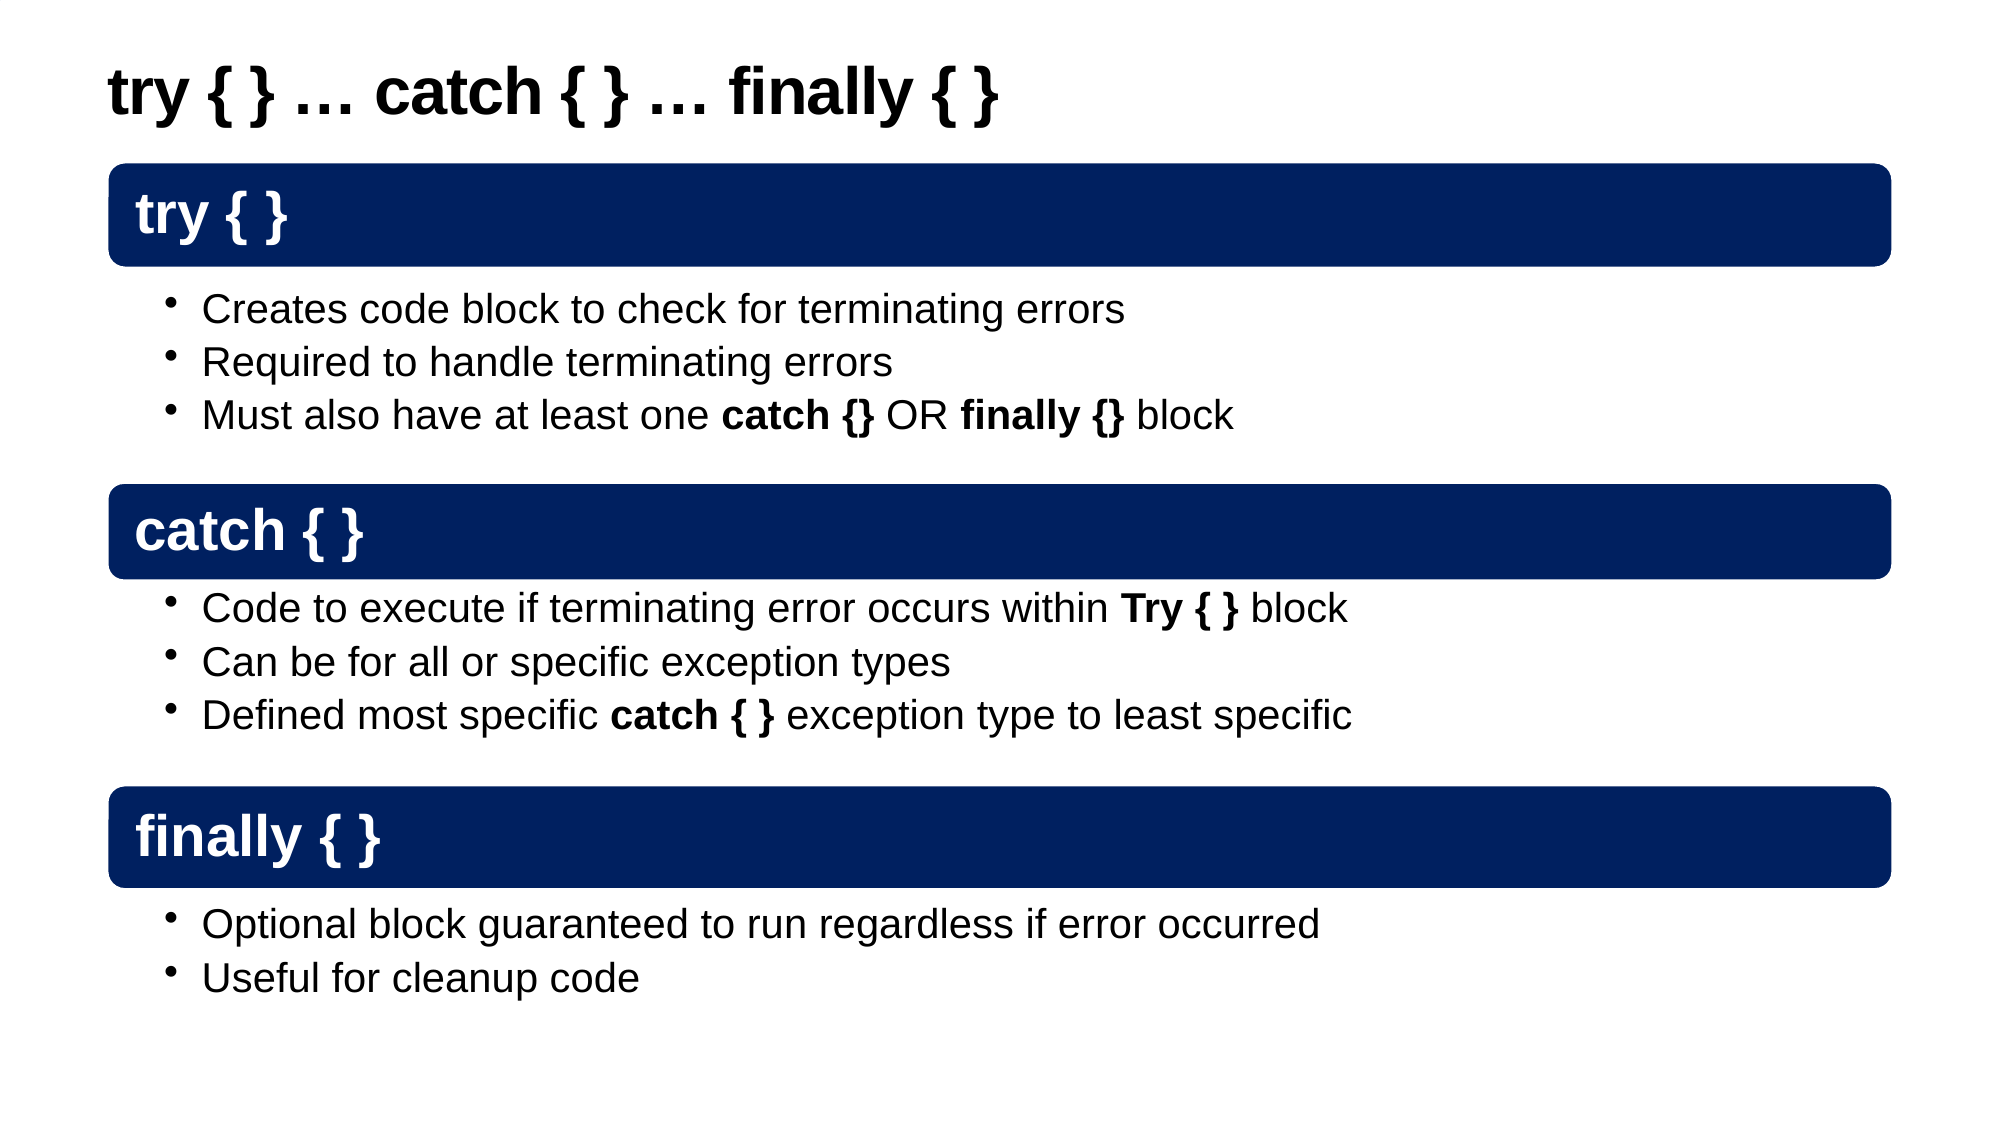

# try { } … catch { } … finally { }
try { }
Creates code block to check for terminating errors
Required to handle terminating errors
Must also have at least one catch {} OR finally {} block

catch { }
Code to execute if terminating error occurs within Try { } block
Can be for all or specific exception types
Defined most specific catch { } exception type to least specific
finally { }
Optional block guaranteed to run regardless if error occurred
Useful for cleanup code